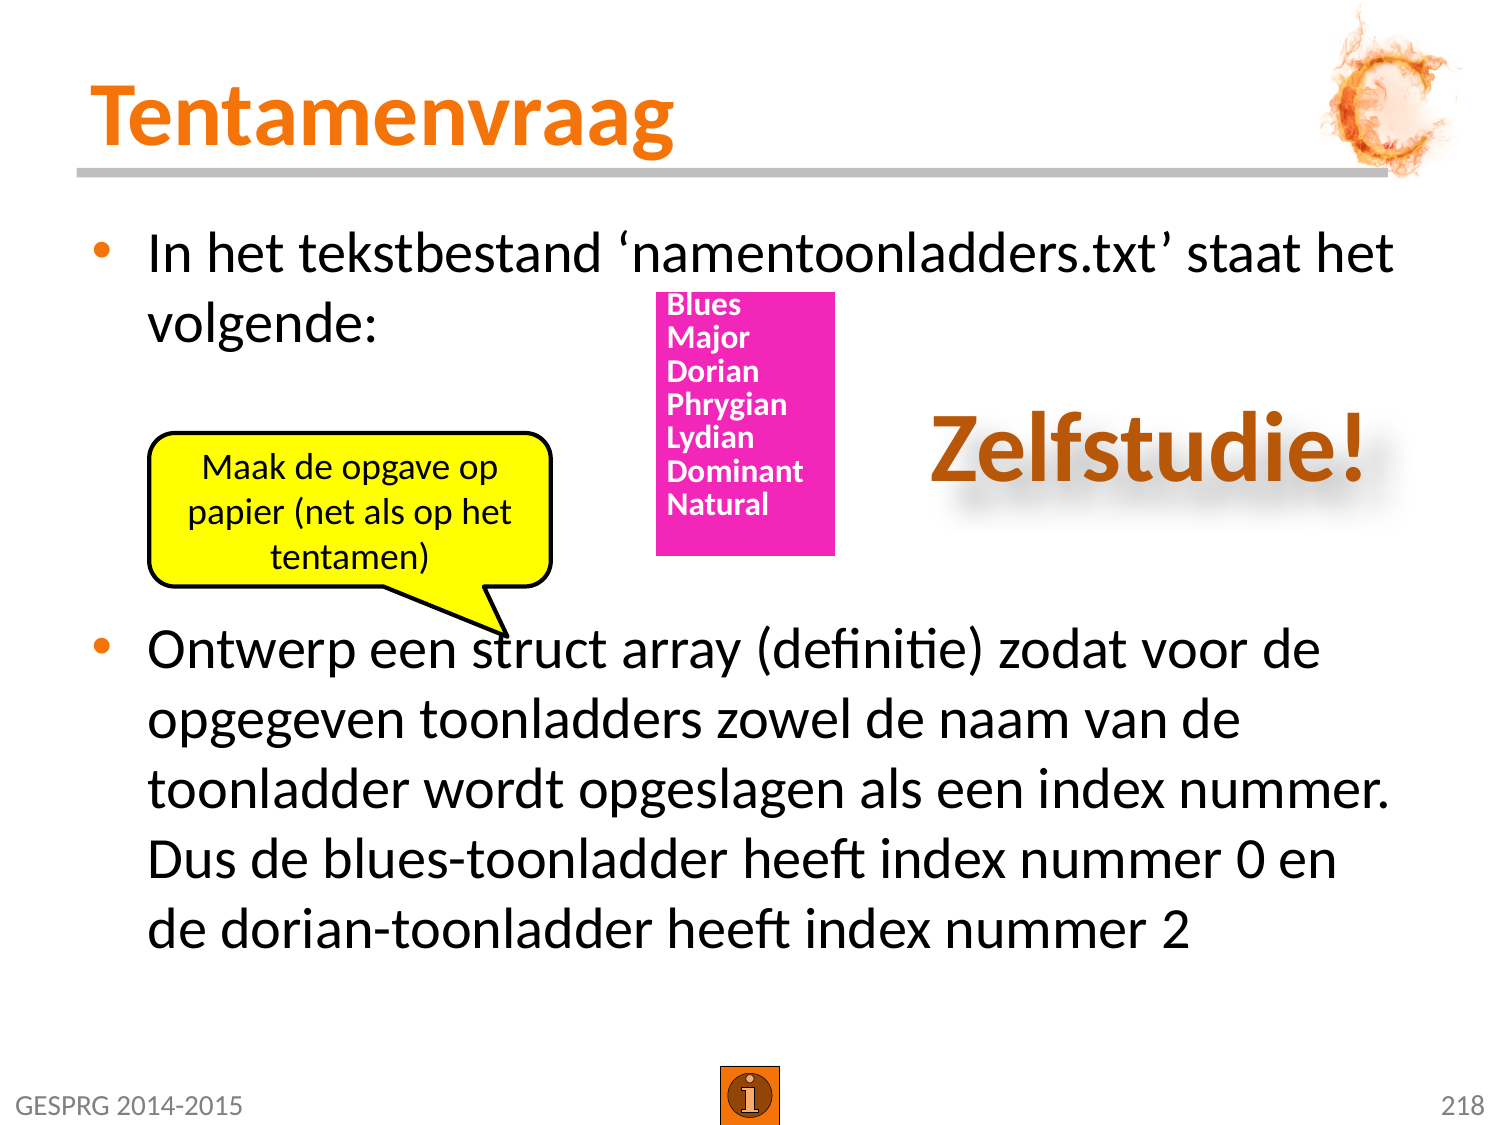

# Tentamenvraag
In het tekstbestand ‘namentoonladders.txt’ staat het volgende:

Ontwerp een struct array (definitie) zodat voor de opgegeven toonladders zowel de naam van de toonladder wordt opgeslagen als een index nummer. Dus de blues-toonladder heeft index nummer 0 en de dorian-toonladder heeft index nummer 2

| Blues Major Dorian Phrygian Lydian Dominant Natural |
| --- |
Zelfstudie!
Maak de opgave op papier (net als op het tentamen)

GESPRG 2014-2015
218